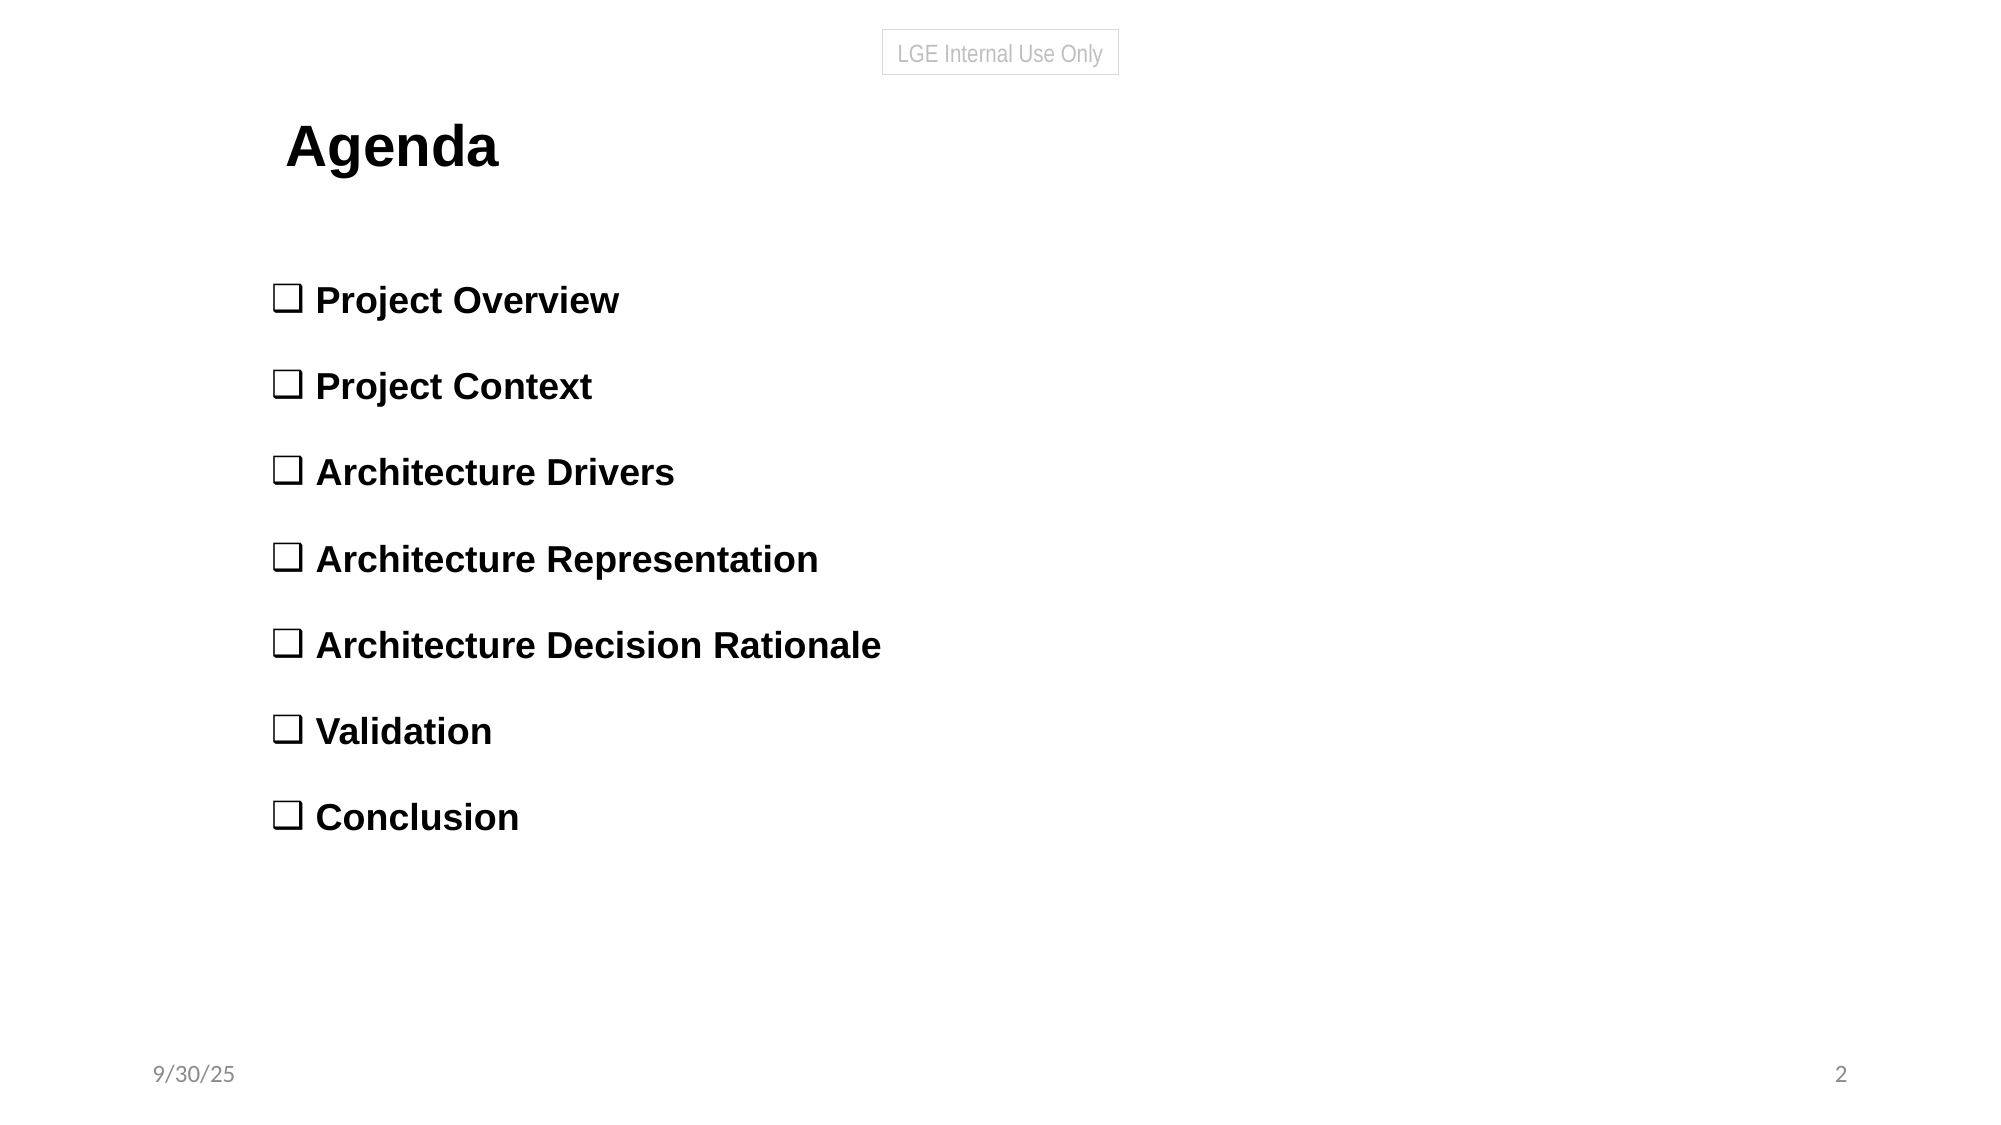

LGE Internal Use Only
Agenda
Project Overview
Project Context
Architecture Drivers
Architecture Representation
Architecture Decision Rationale
Validation
Conclusion
9/30/25
2